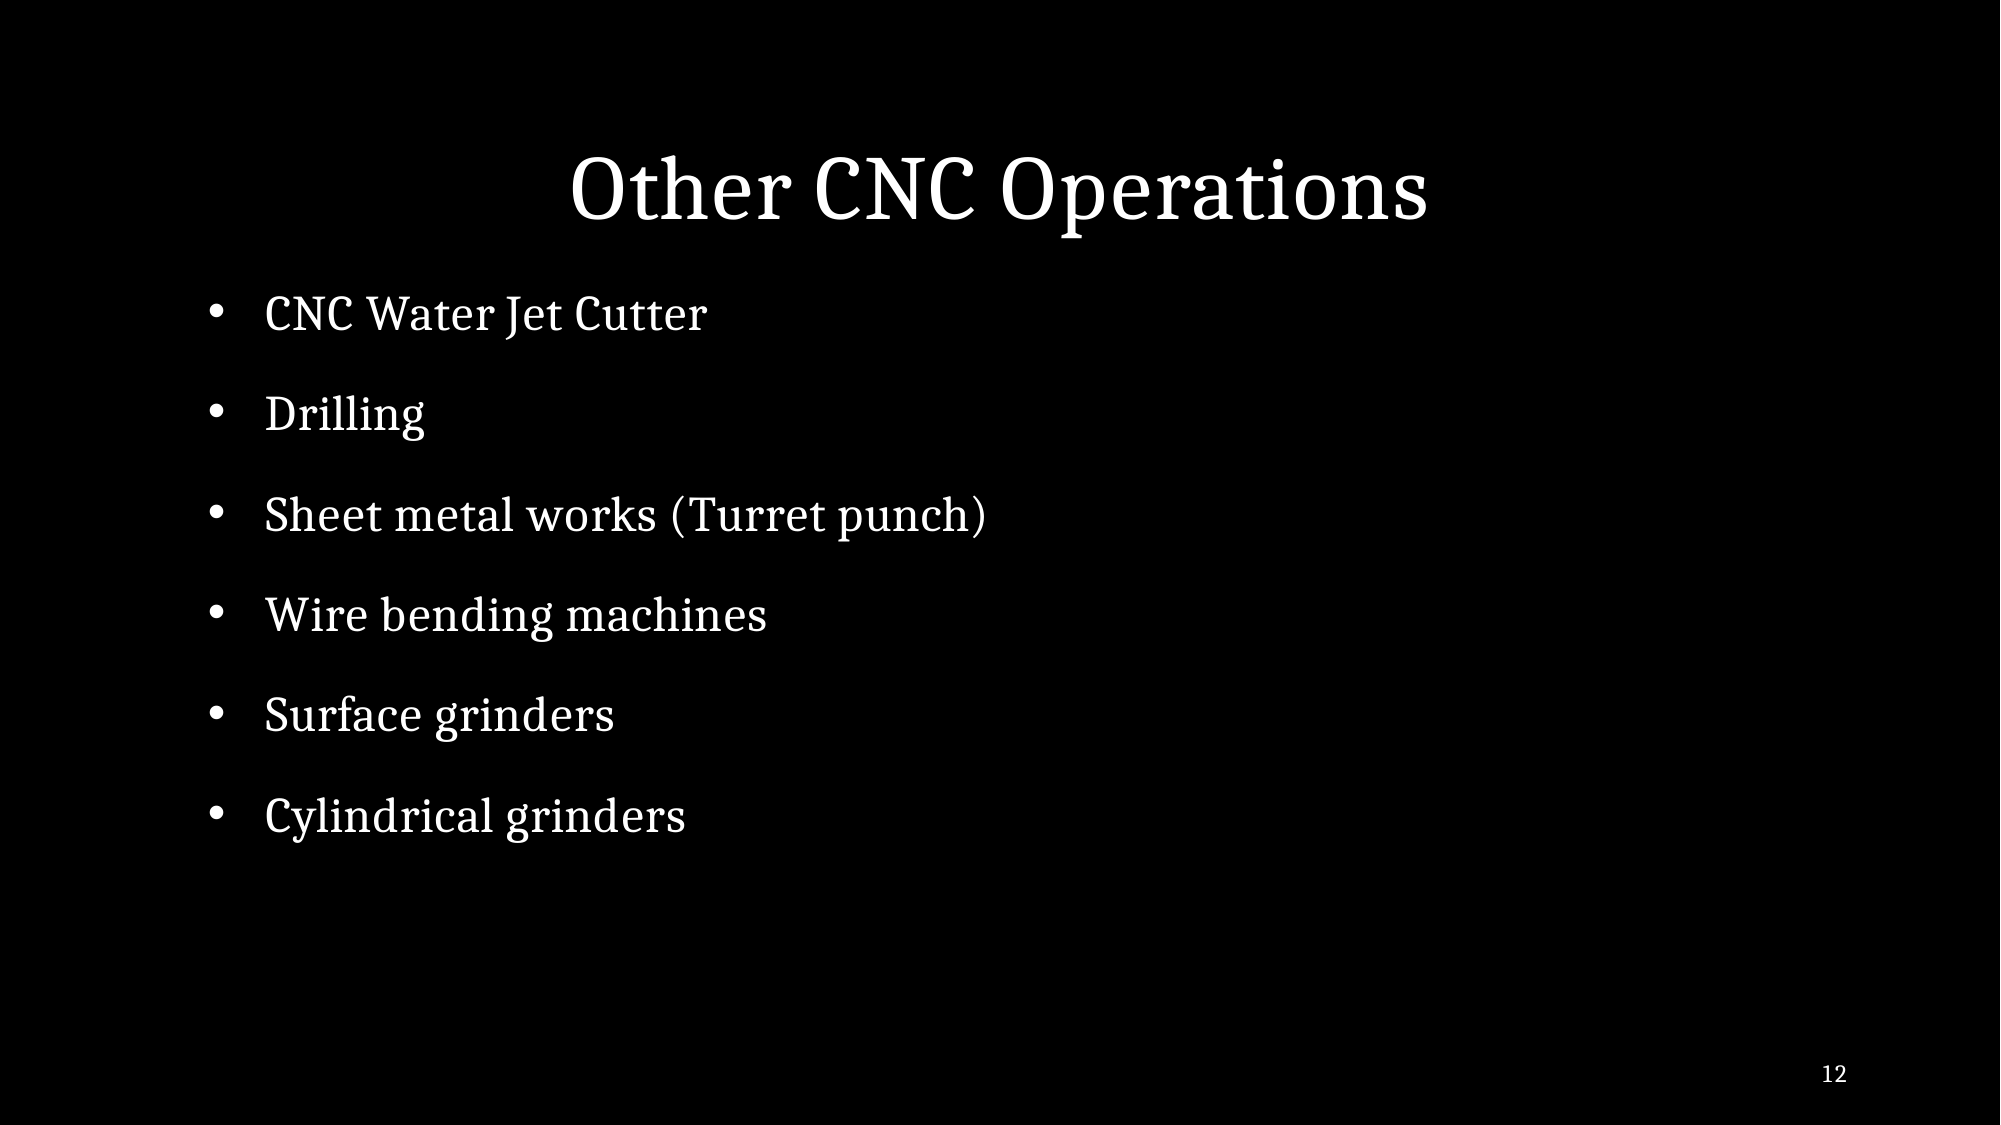

Other CNC Operations
CNC Water Jet Cutter
Drilling
Sheet metal works (Turret punch)
Wire bending machines
Surface grinders
Cylindrical grinders
12